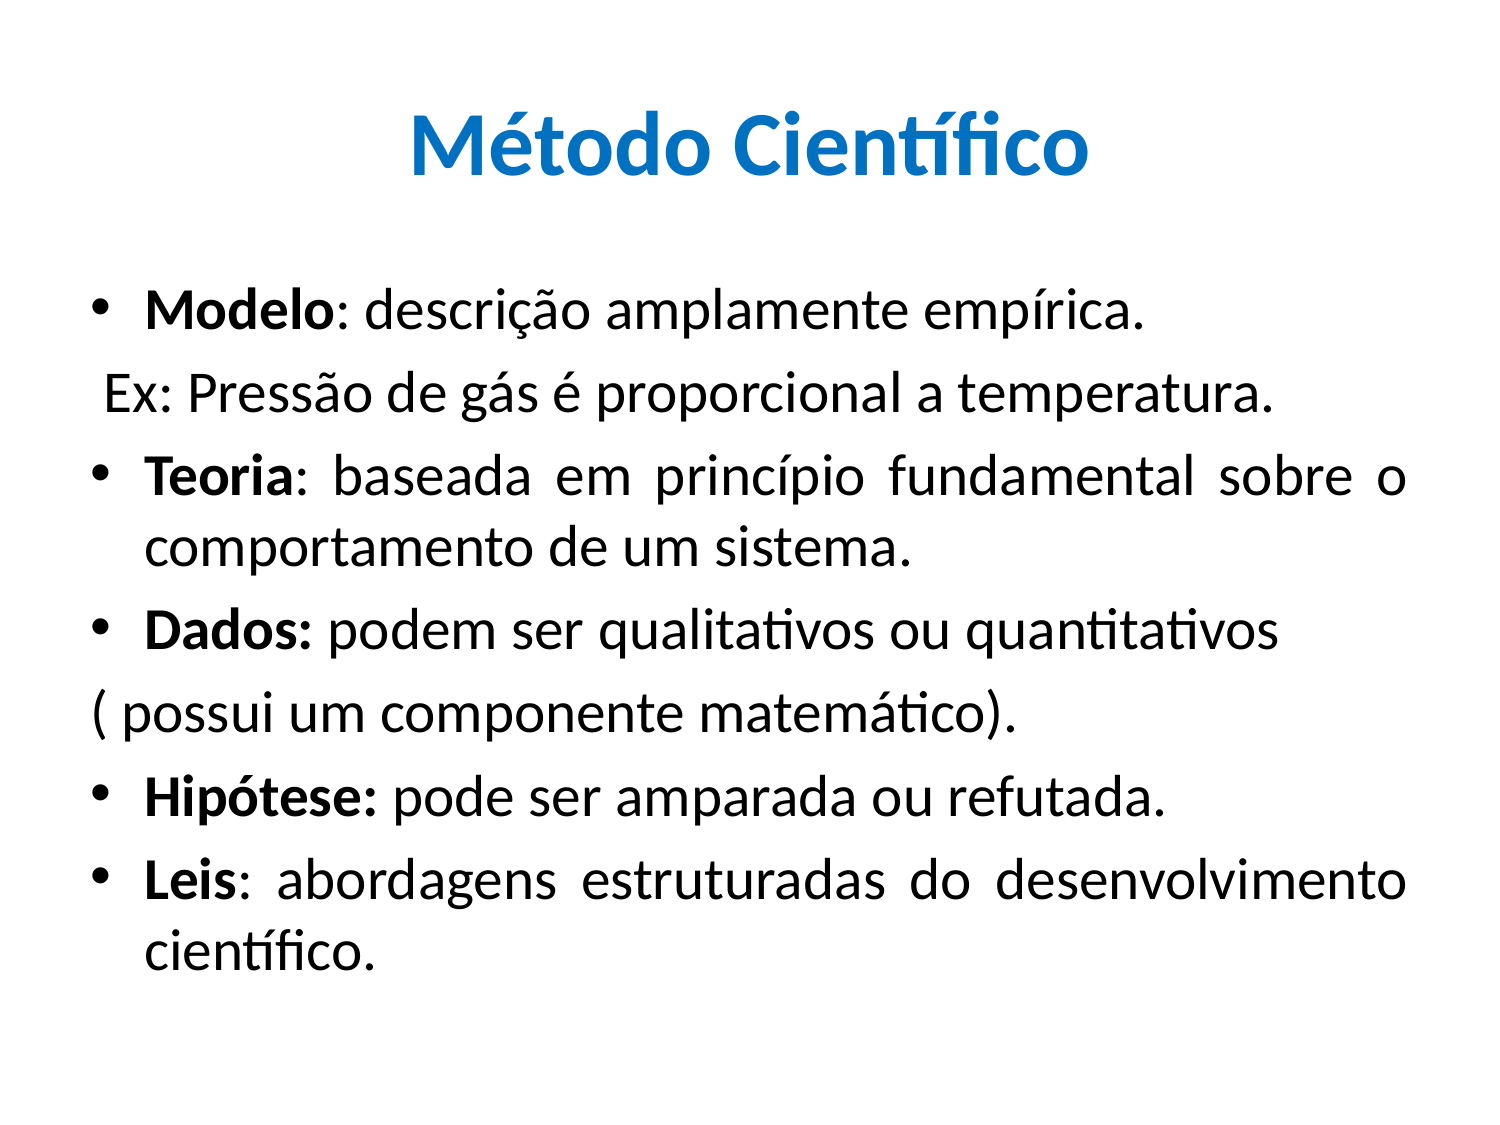

# Método Científico
Modelo: descrição amplamente empírica.
 Ex: Pressão de gás é proporcional a temperatura.
Teoria: baseada em princípio fundamental sobre o comportamento de um sistema.
Dados: podem ser qualitativos ou quantitativos
( possui um componente matemático).
Hipótese: pode ser amparada ou refutada.
Leis: abordagens estruturadas do desenvolvimento científico.